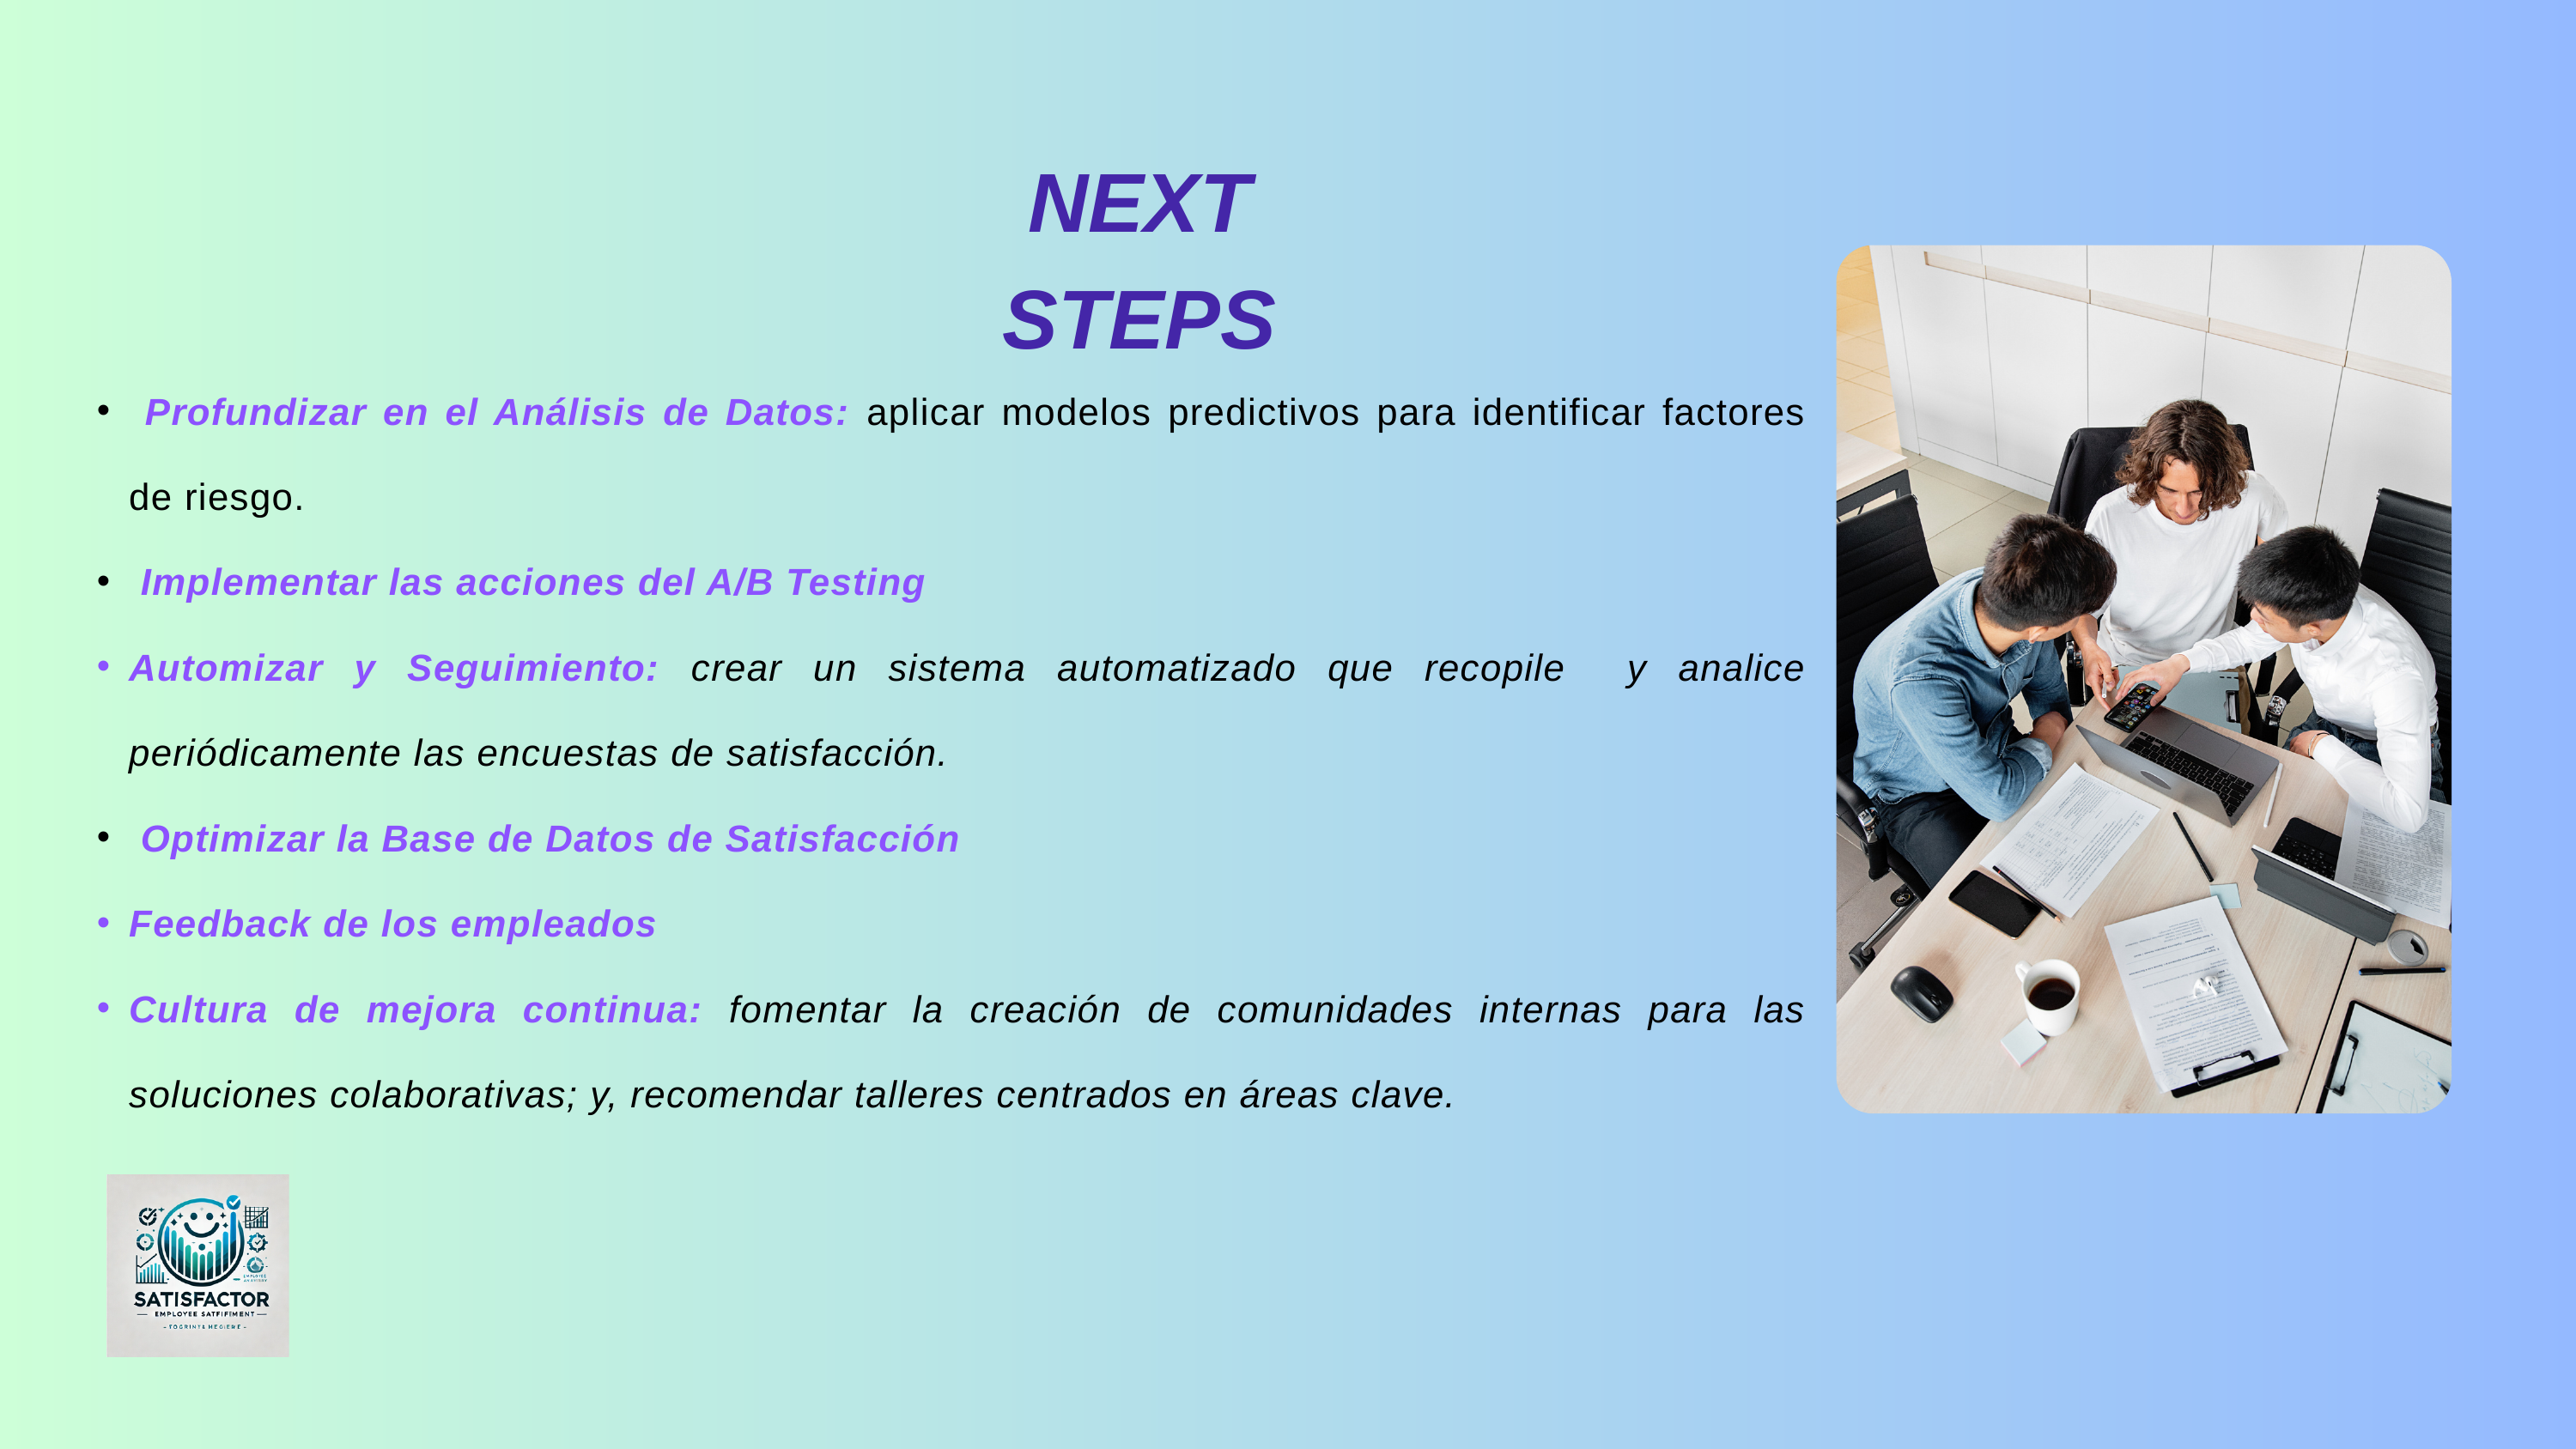

NEXT STEPS

 Profundizar en el Análisis de Datos: aplicar modelos predictivos para identificar factores de riesgo.
 Implementar las acciones del A/B Testing
Automizar y Seguimiento: crear un sistema automatizado que recopile  y analice periódicamente las encuestas de satisfacción.
 Optimizar la Base de Datos de Satisfacción
Feedback de los empleados
Cultura de mejora continua: fomentar la creación de comunidades internas para las soluciones colaborativas; y, recomendar talleres centrados en áreas clave.